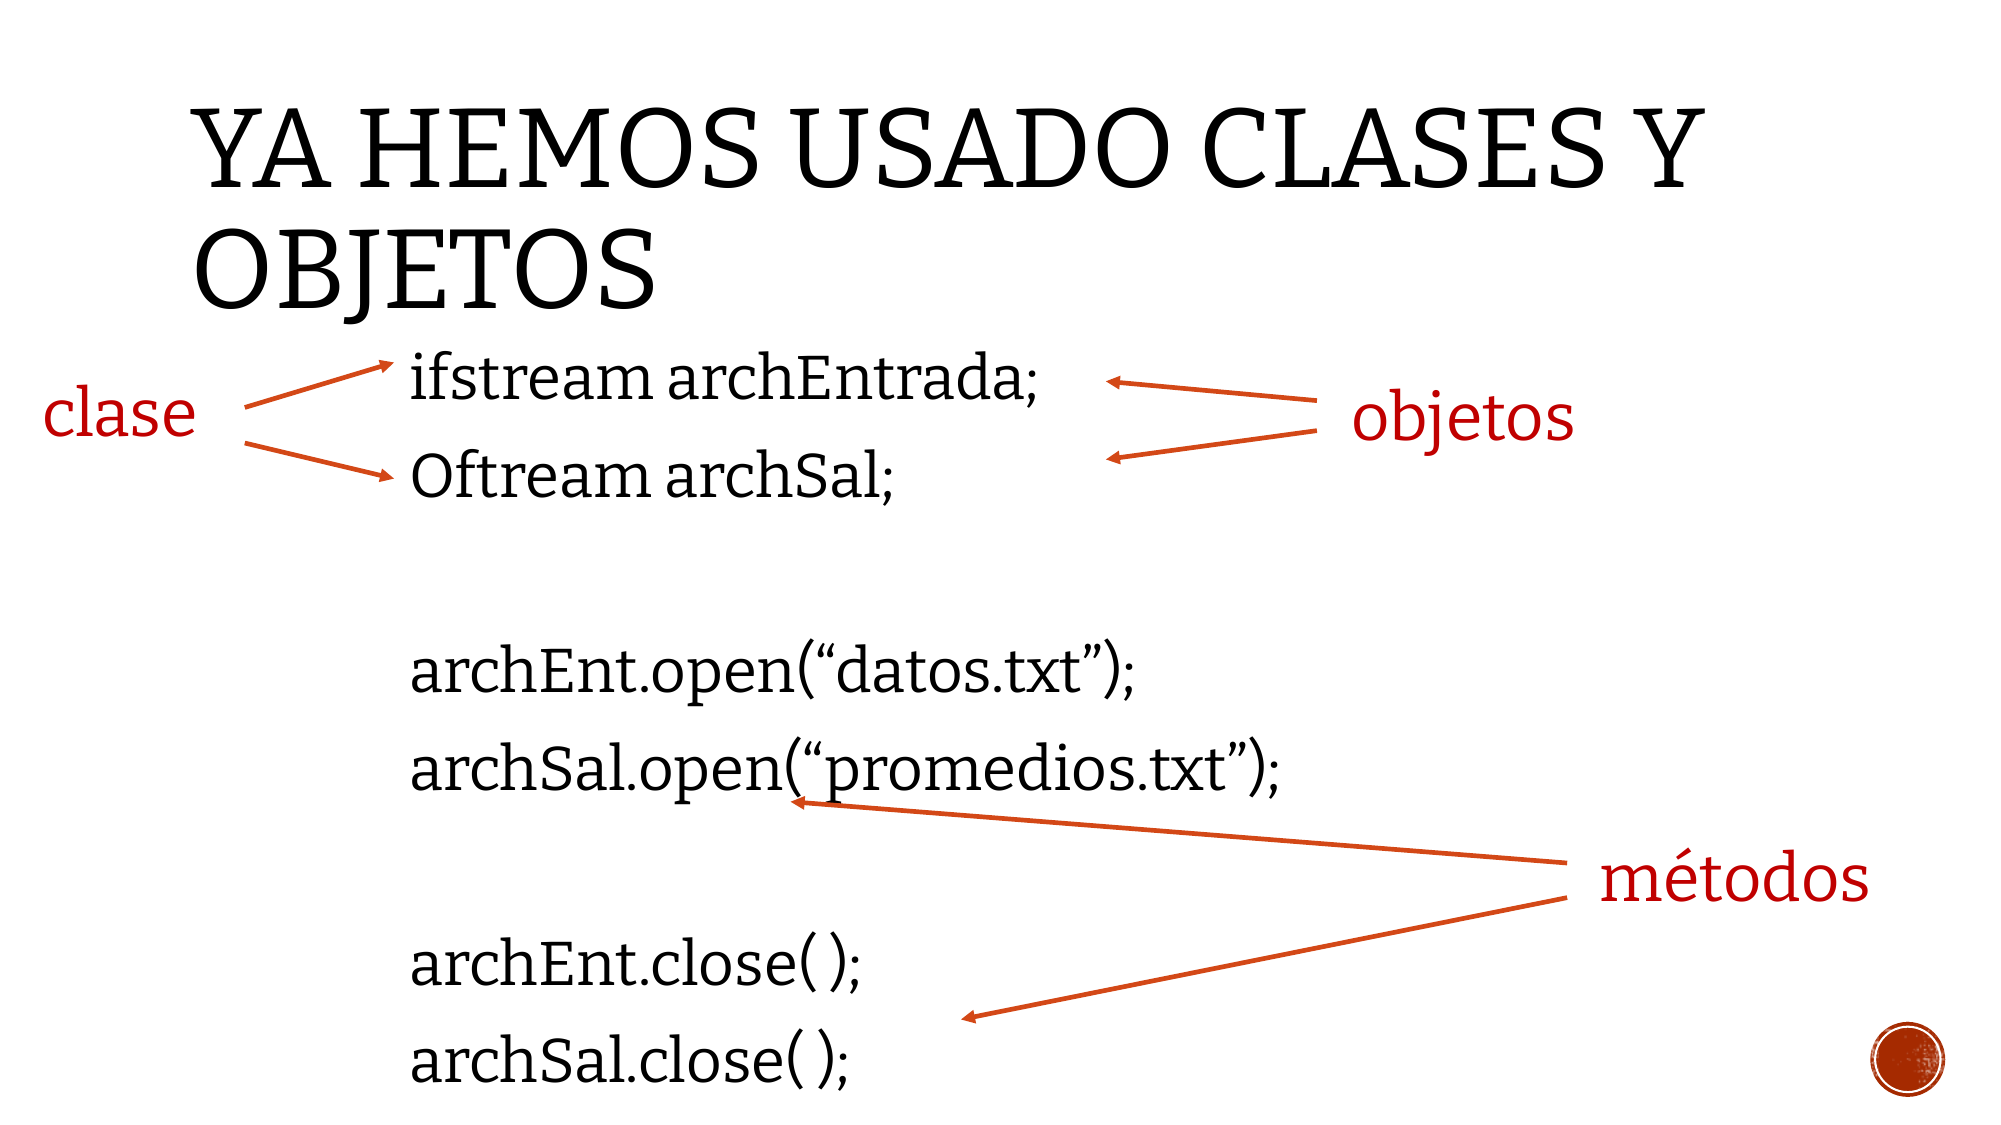

# Ya hemos usado clases y objetos
ifstream archEntrada;
Oftream archSal;

archEnt.open(“datos.txt”);
archSal.open(“promedios.txt”);

archEnt.close( );
archSal.close( );

clase
objetos
métodos